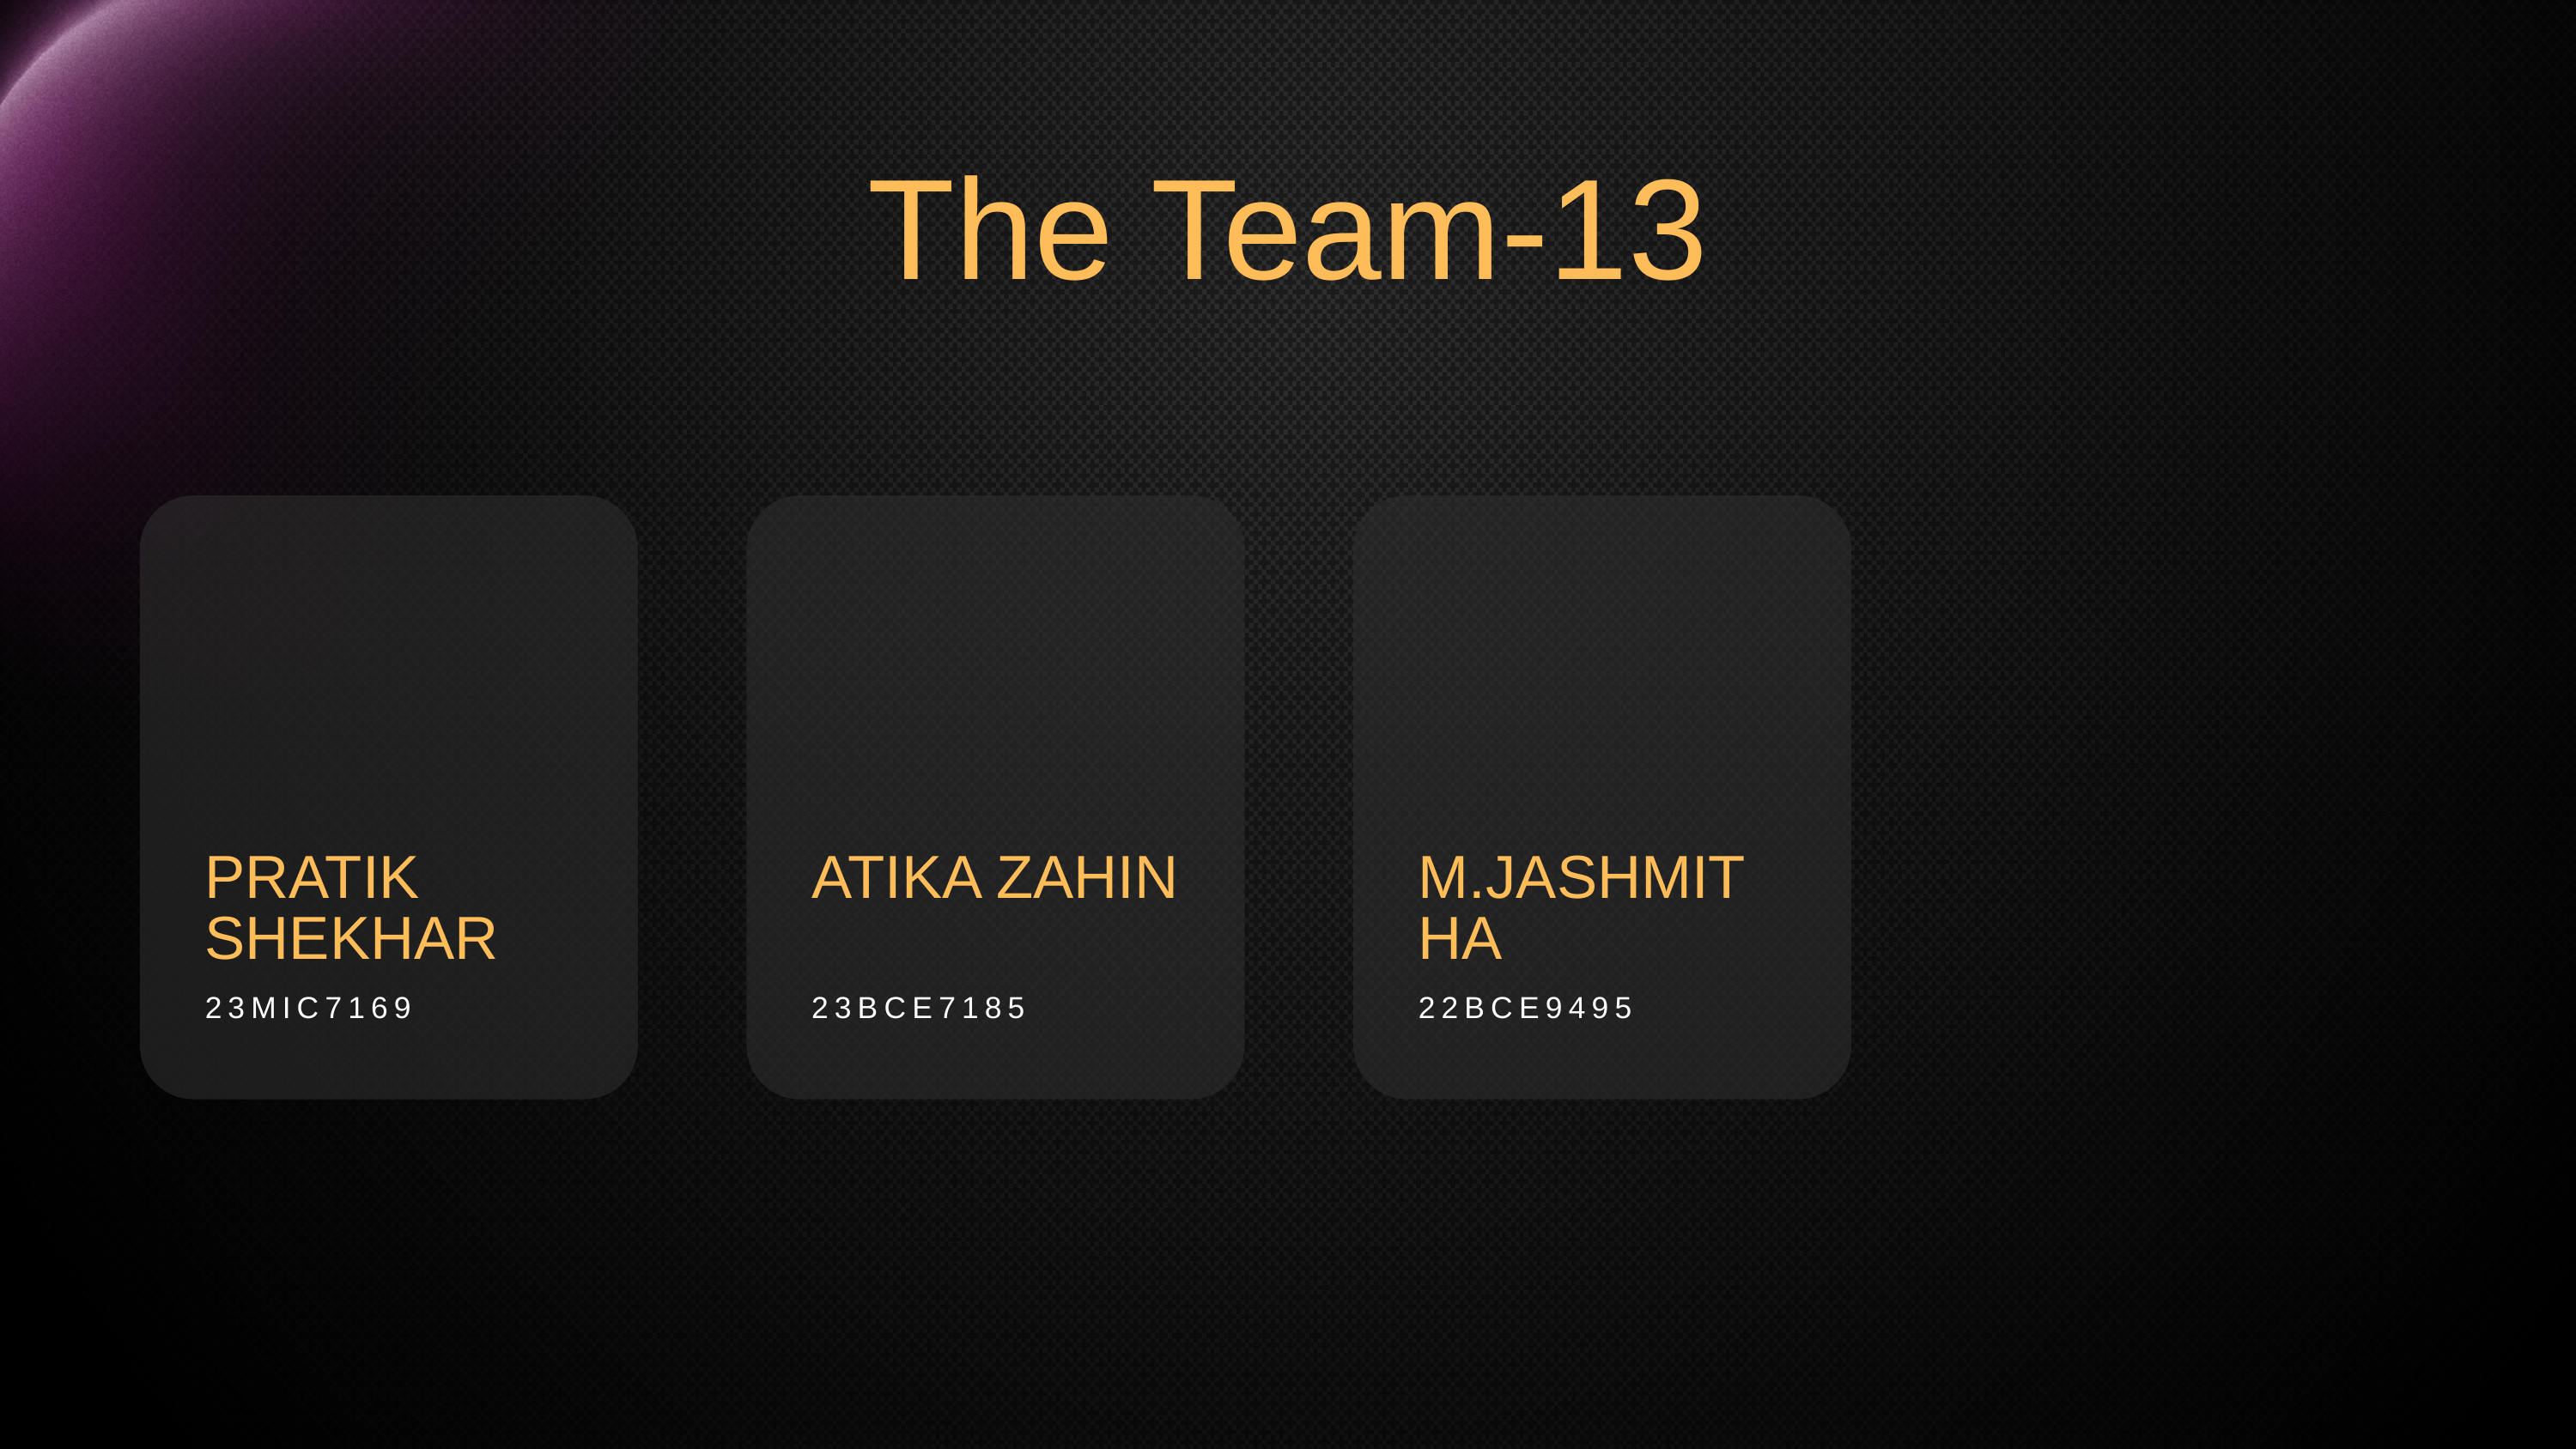

The Team-13

PRATIK SHEKHAR
ATIKA ZAHIN
M.JASHMITHA
23MIC7169
23BCE7185
22BCE9495